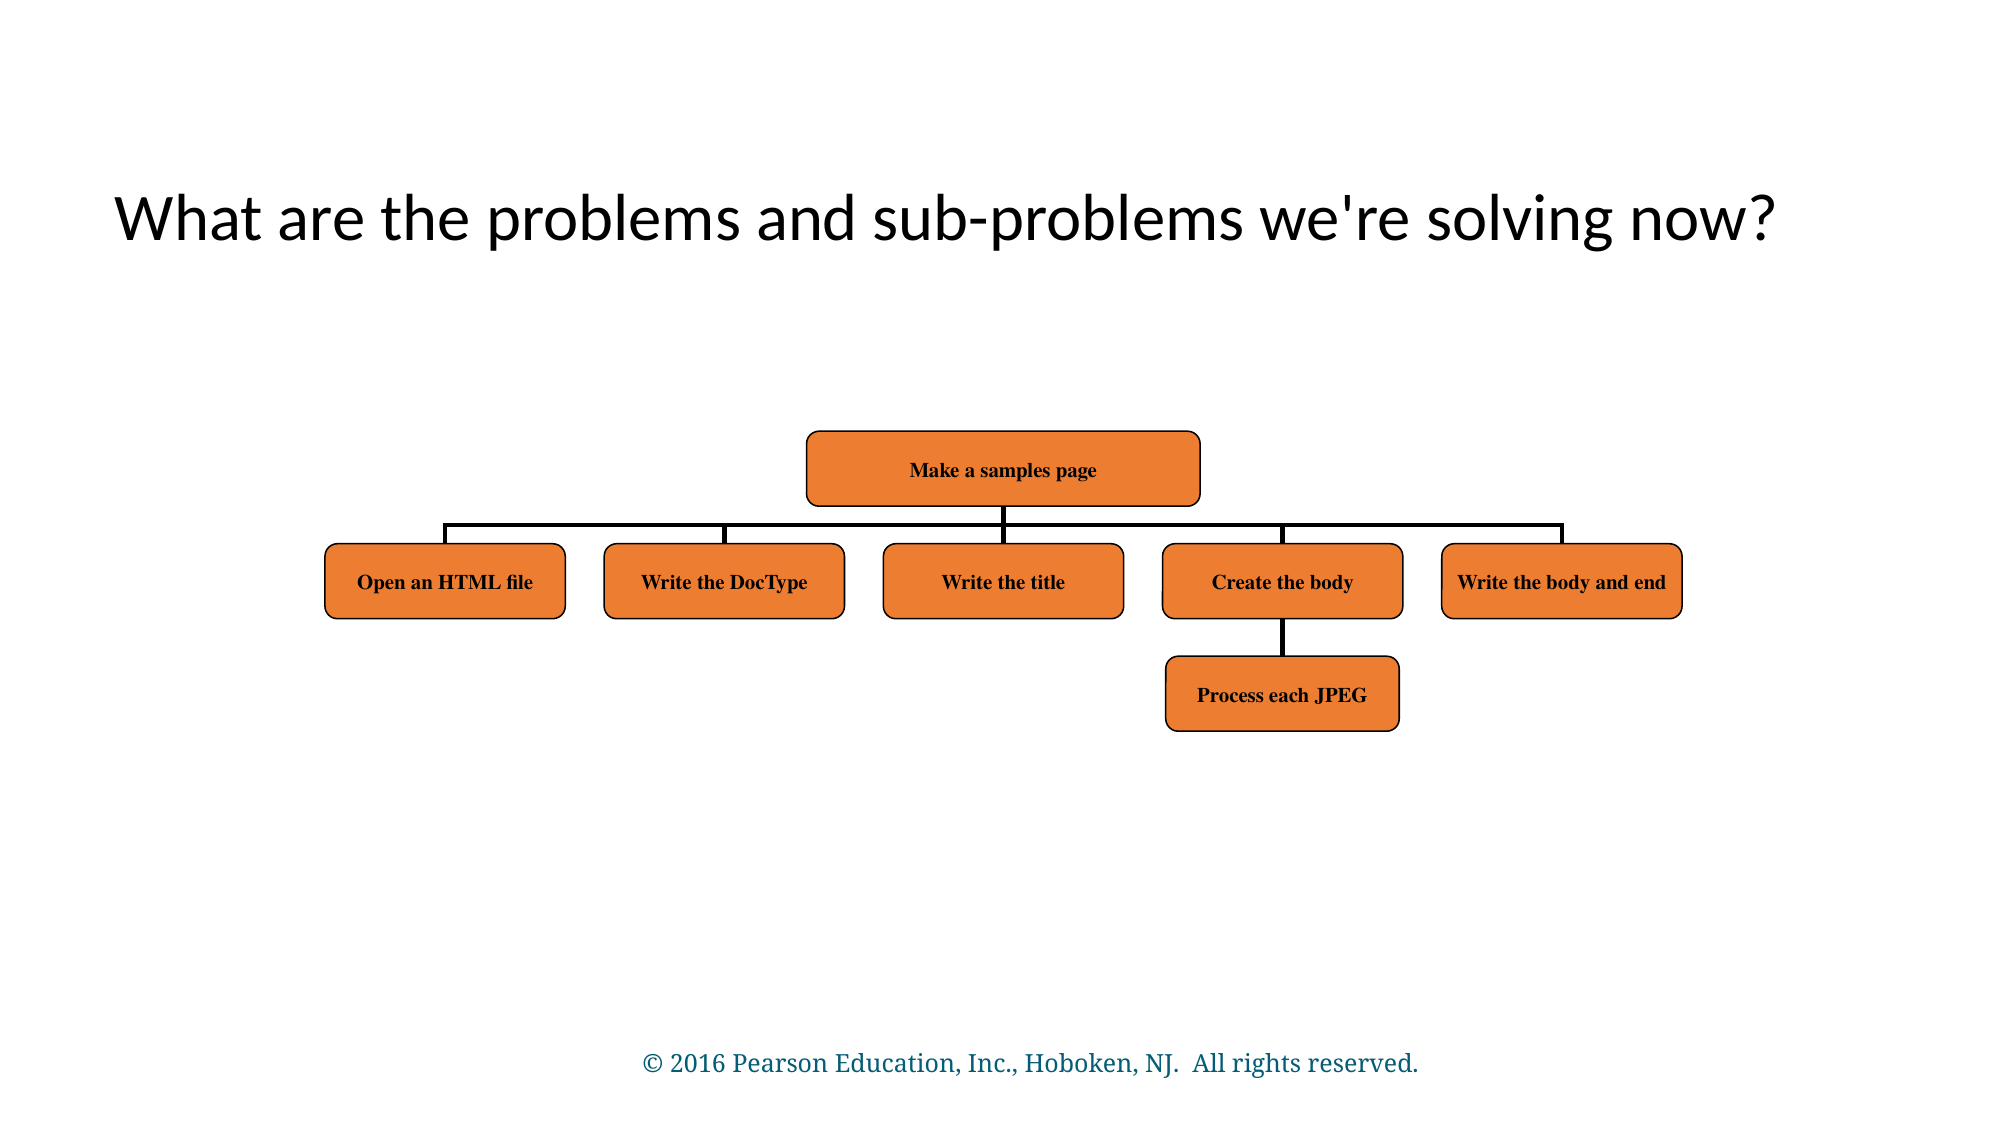

# What are the problems and sub-problems we're solving now?

Make a samples page
Open an HTML file
Write the DocType
Write the title
Create the body
Write the body and end
Process each JPEG
© 2016 Pearson Education, Inc., Hoboken, NJ.  All rights reserved.